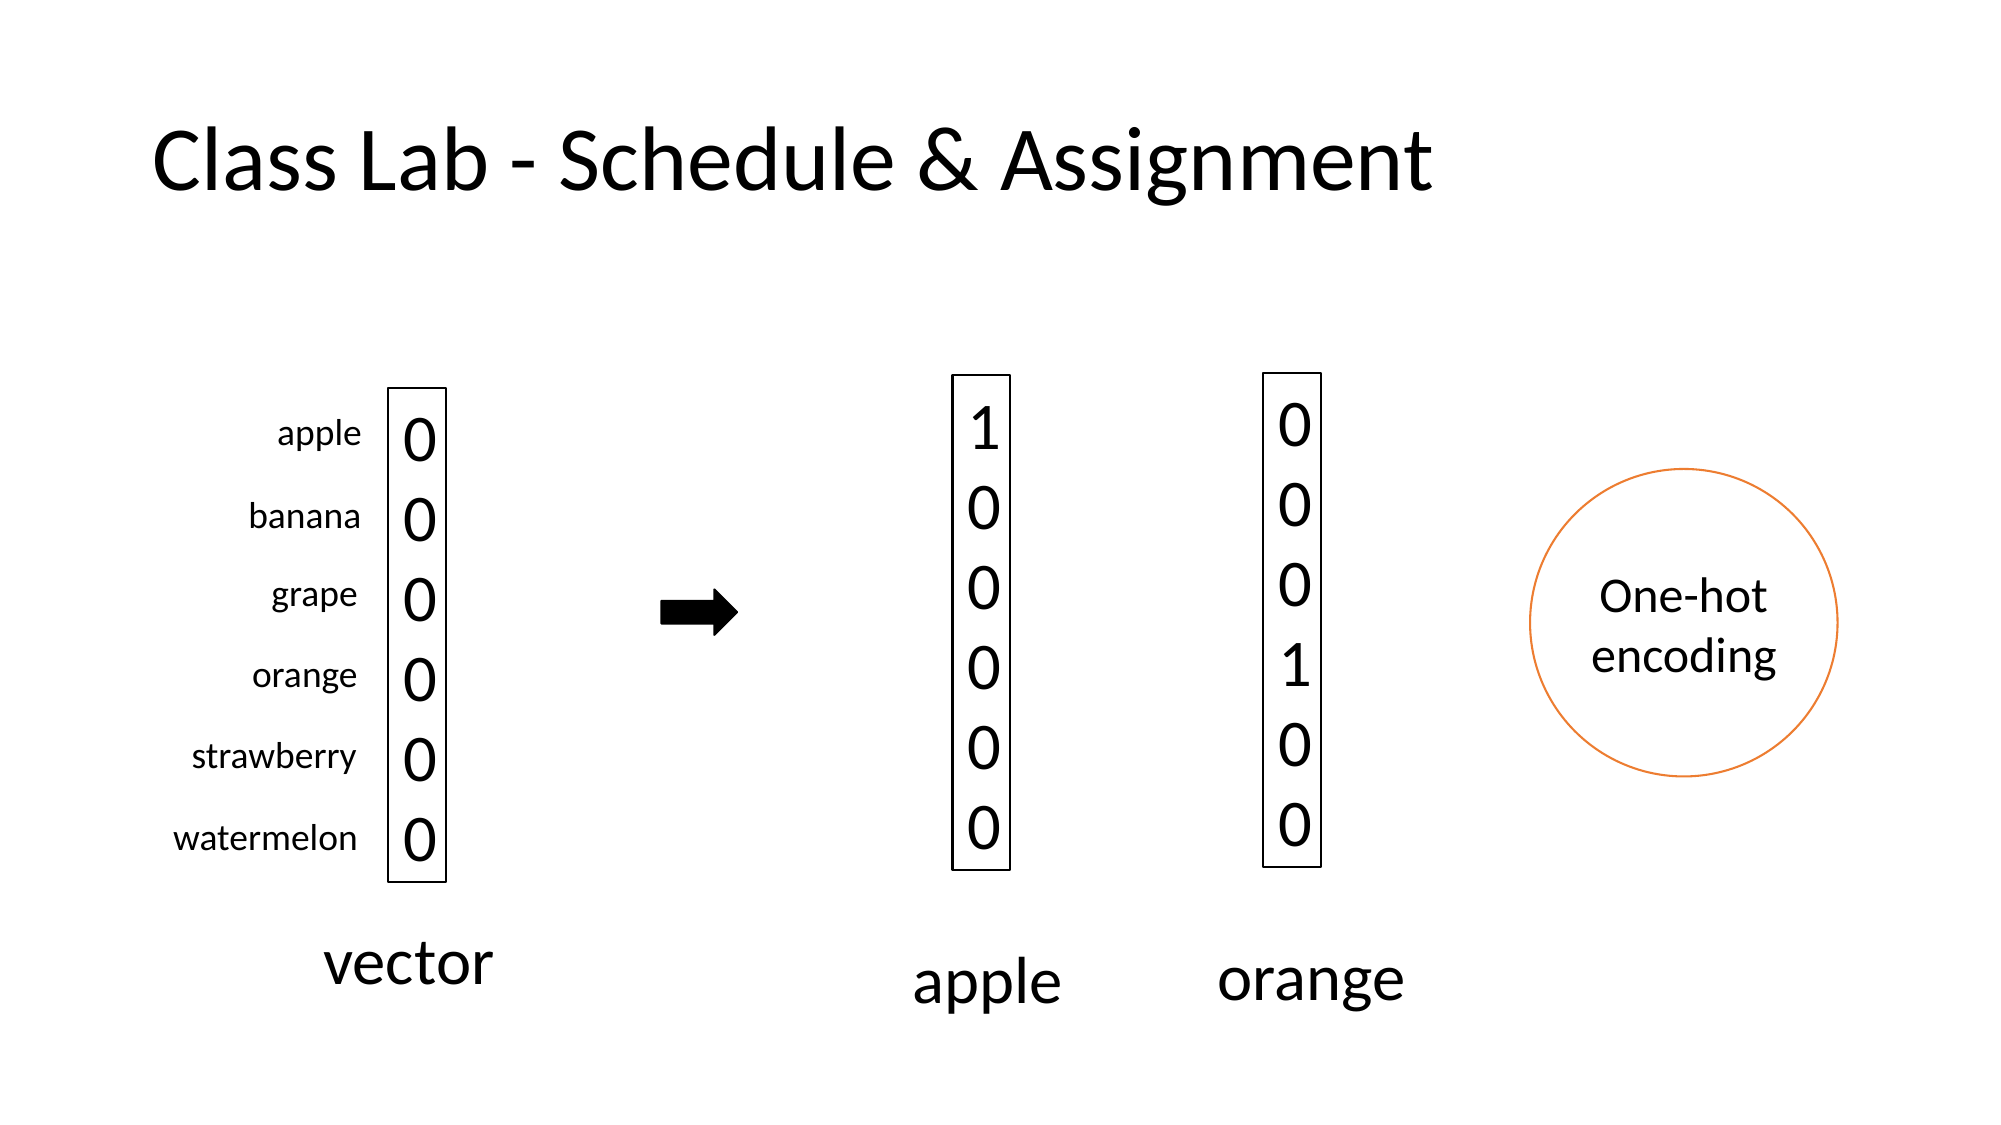

# Class Lab - Schedule & Assignment
000100
100000
000000
apple
One-hot encoding
banana
grape

orange
strawberry
watermelon
vector
orange
apple